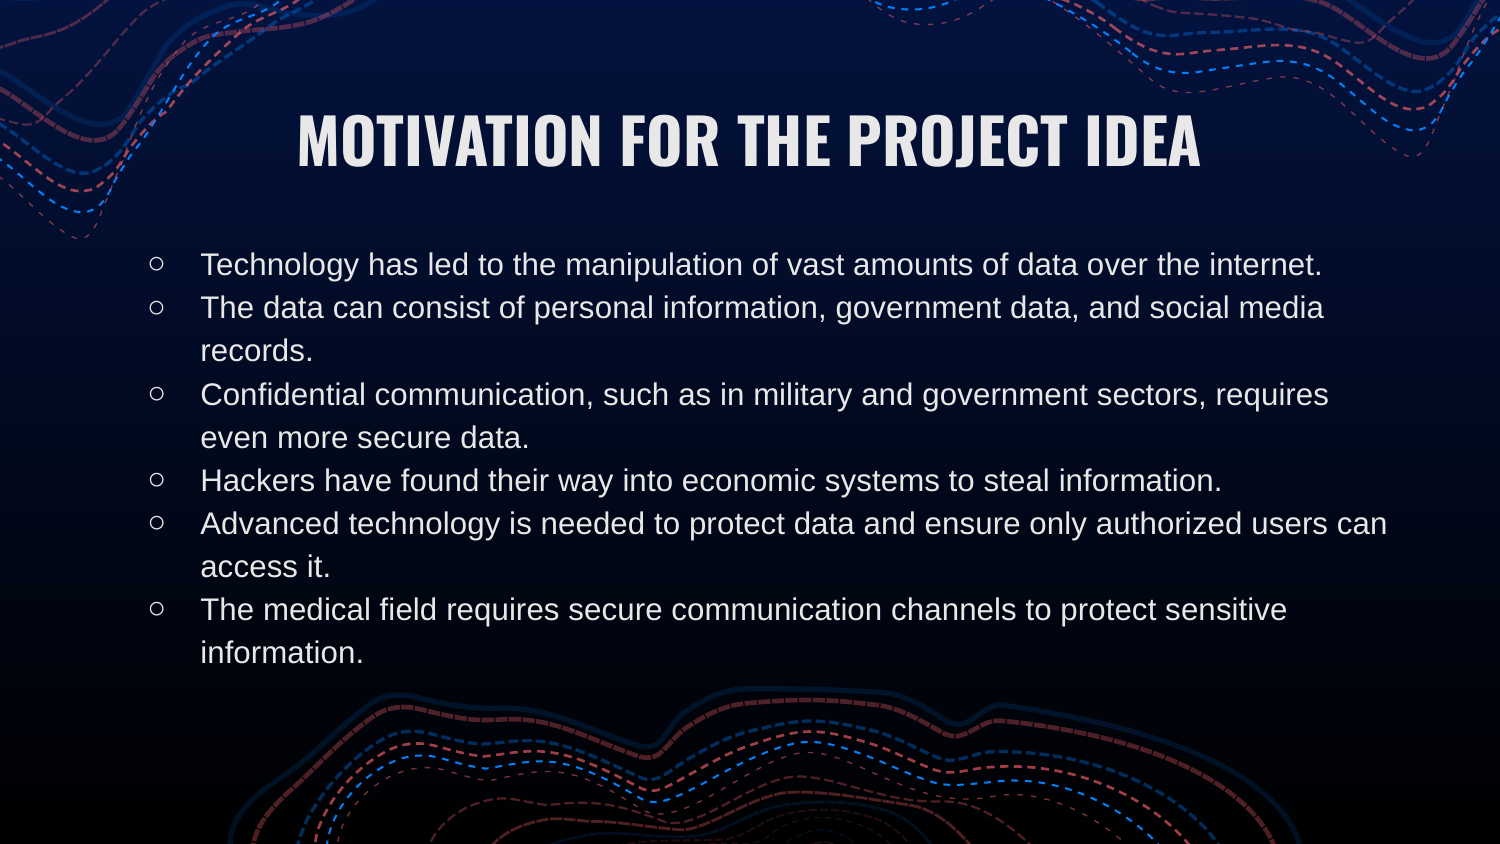

# MOTIVATION FOR THE PROJECT IDEA
Technology has led to the manipulation of vast amounts of data over the internet.
The data can consist of personal information, government data, and social media records.
Confidential communication, such as in military and government sectors, requires even more secure data.
Hackers have found their way into economic systems to steal information.
Advanced technology is needed to protect data and ensure only authorized users can access it.
The medical field requires secure communication channels to protect sensitive information.